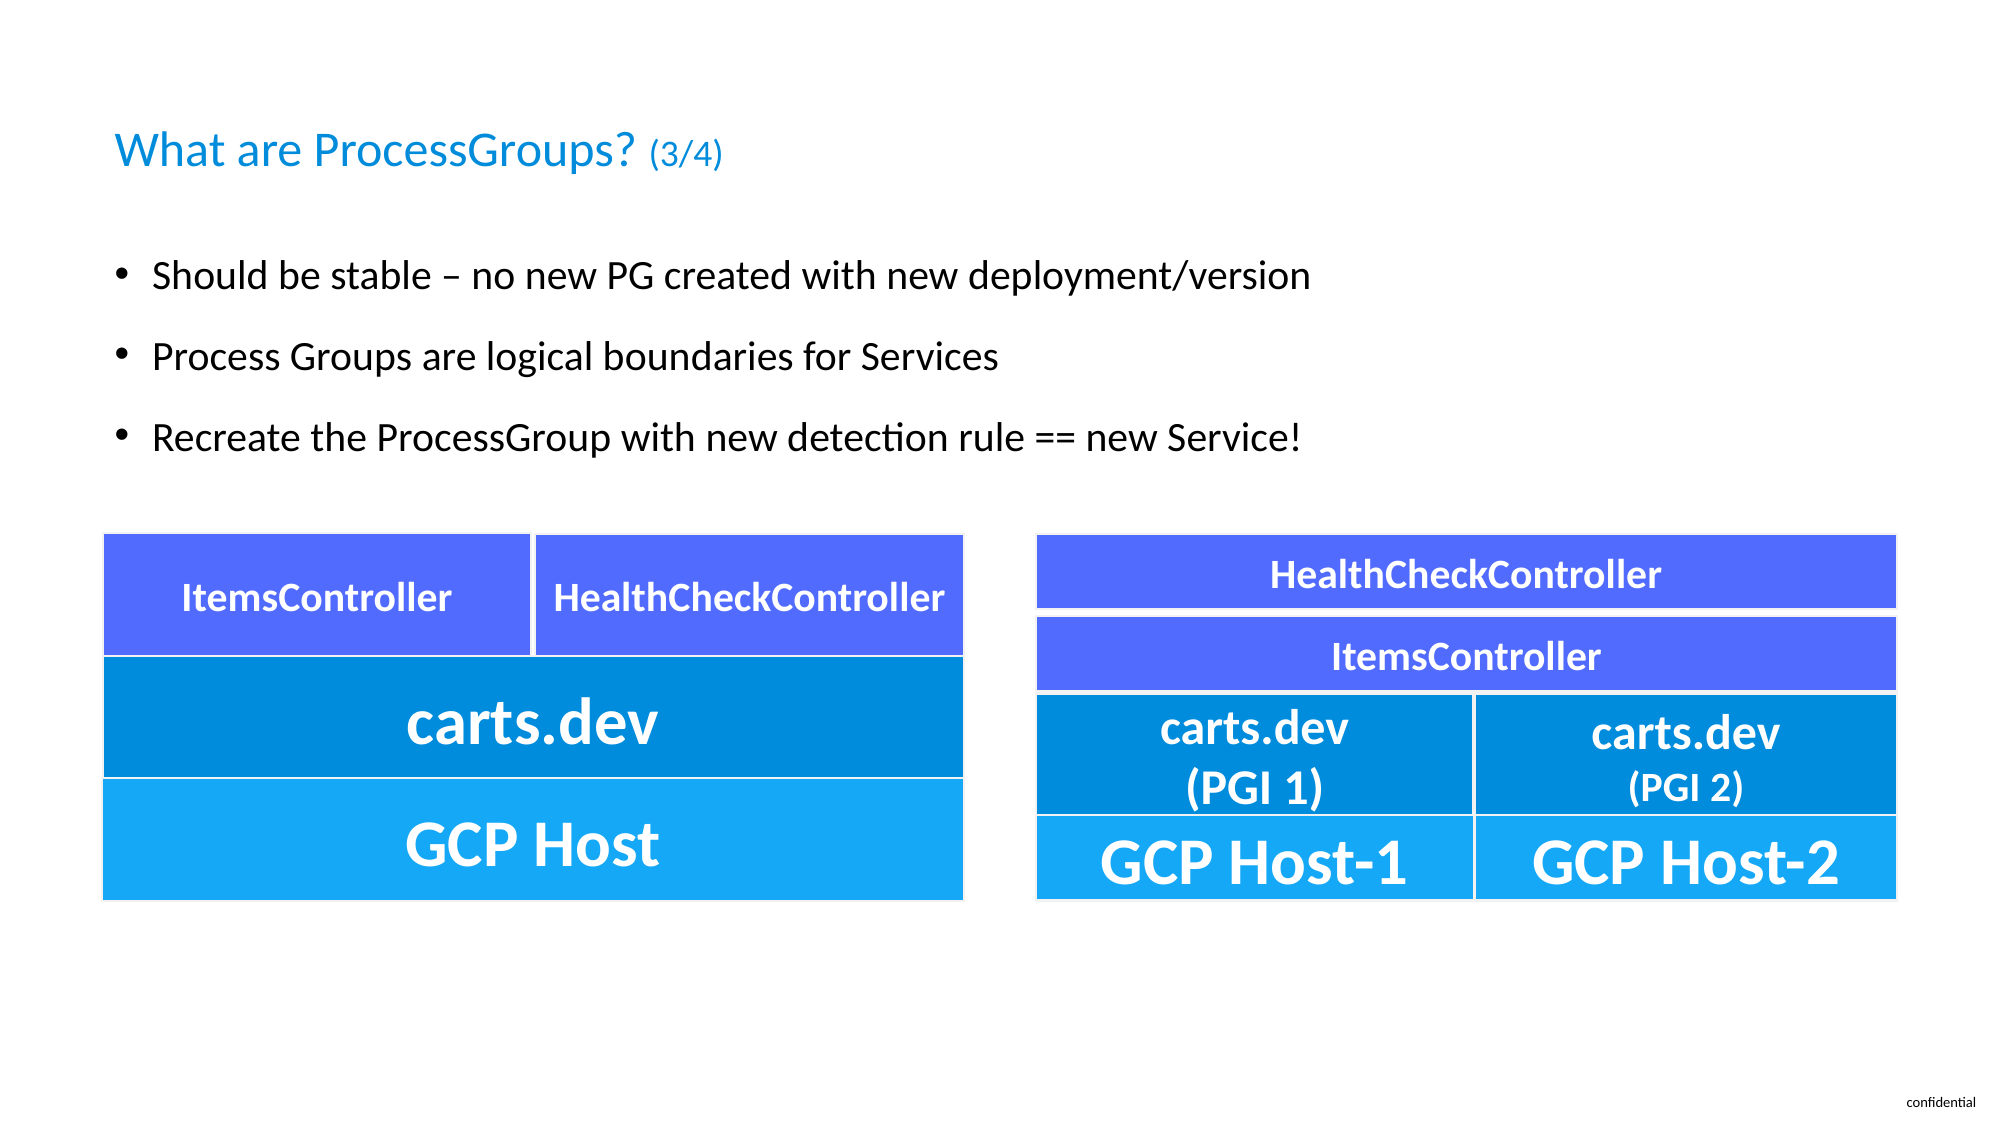

What are ProcessGroups? (3/4)
Should be stable – no new PG created with new deployment/version
Process Groups are logical boundaries for Services
Recreate the ProcessGroup with new detection rule == new Service!
ItemsController
HealthCheckController
HealthCheckController
ItemsController
carts.dev
carts.dev
(PGI 1)
carts.dev
(PGI 2)
GCP Host
GCP Host-1
GCP Host-2